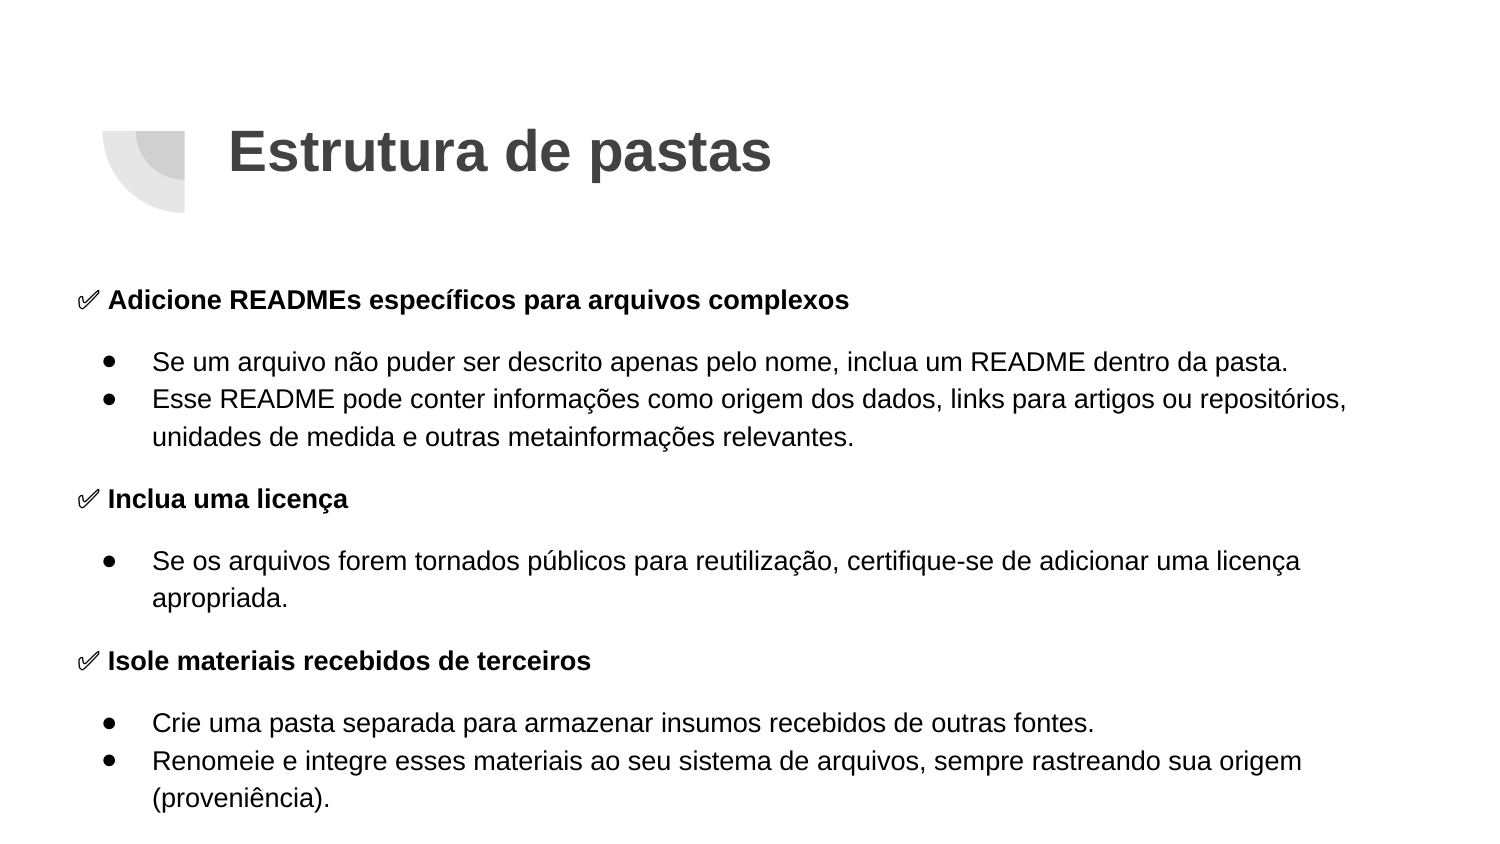

# Estrutura de pastas
✅ Adicione READMEs específicos para arquivos complexos
Se um arquivo não puder ser descrito apenas pelo nome, inclua um README dentro da pasta.
Esse README pode conter informações como origem dos dados, links para artigos ou repositórios, unidades de medida e outras metainformações relevantes.
✅ Inclua uma licença
Se os arquivos forem tornados públicos para reutilização, certifique-se de adicionar uma licença apropriada.
✅ Isole materiais recebidos de terceiros
Crie uma pasta separada para armazenar insumos recebidos de outras fontes.
Renomeie e integre esses materiais ao seu sistema de arquivos, sempre rastreando sua origem (proveniência).